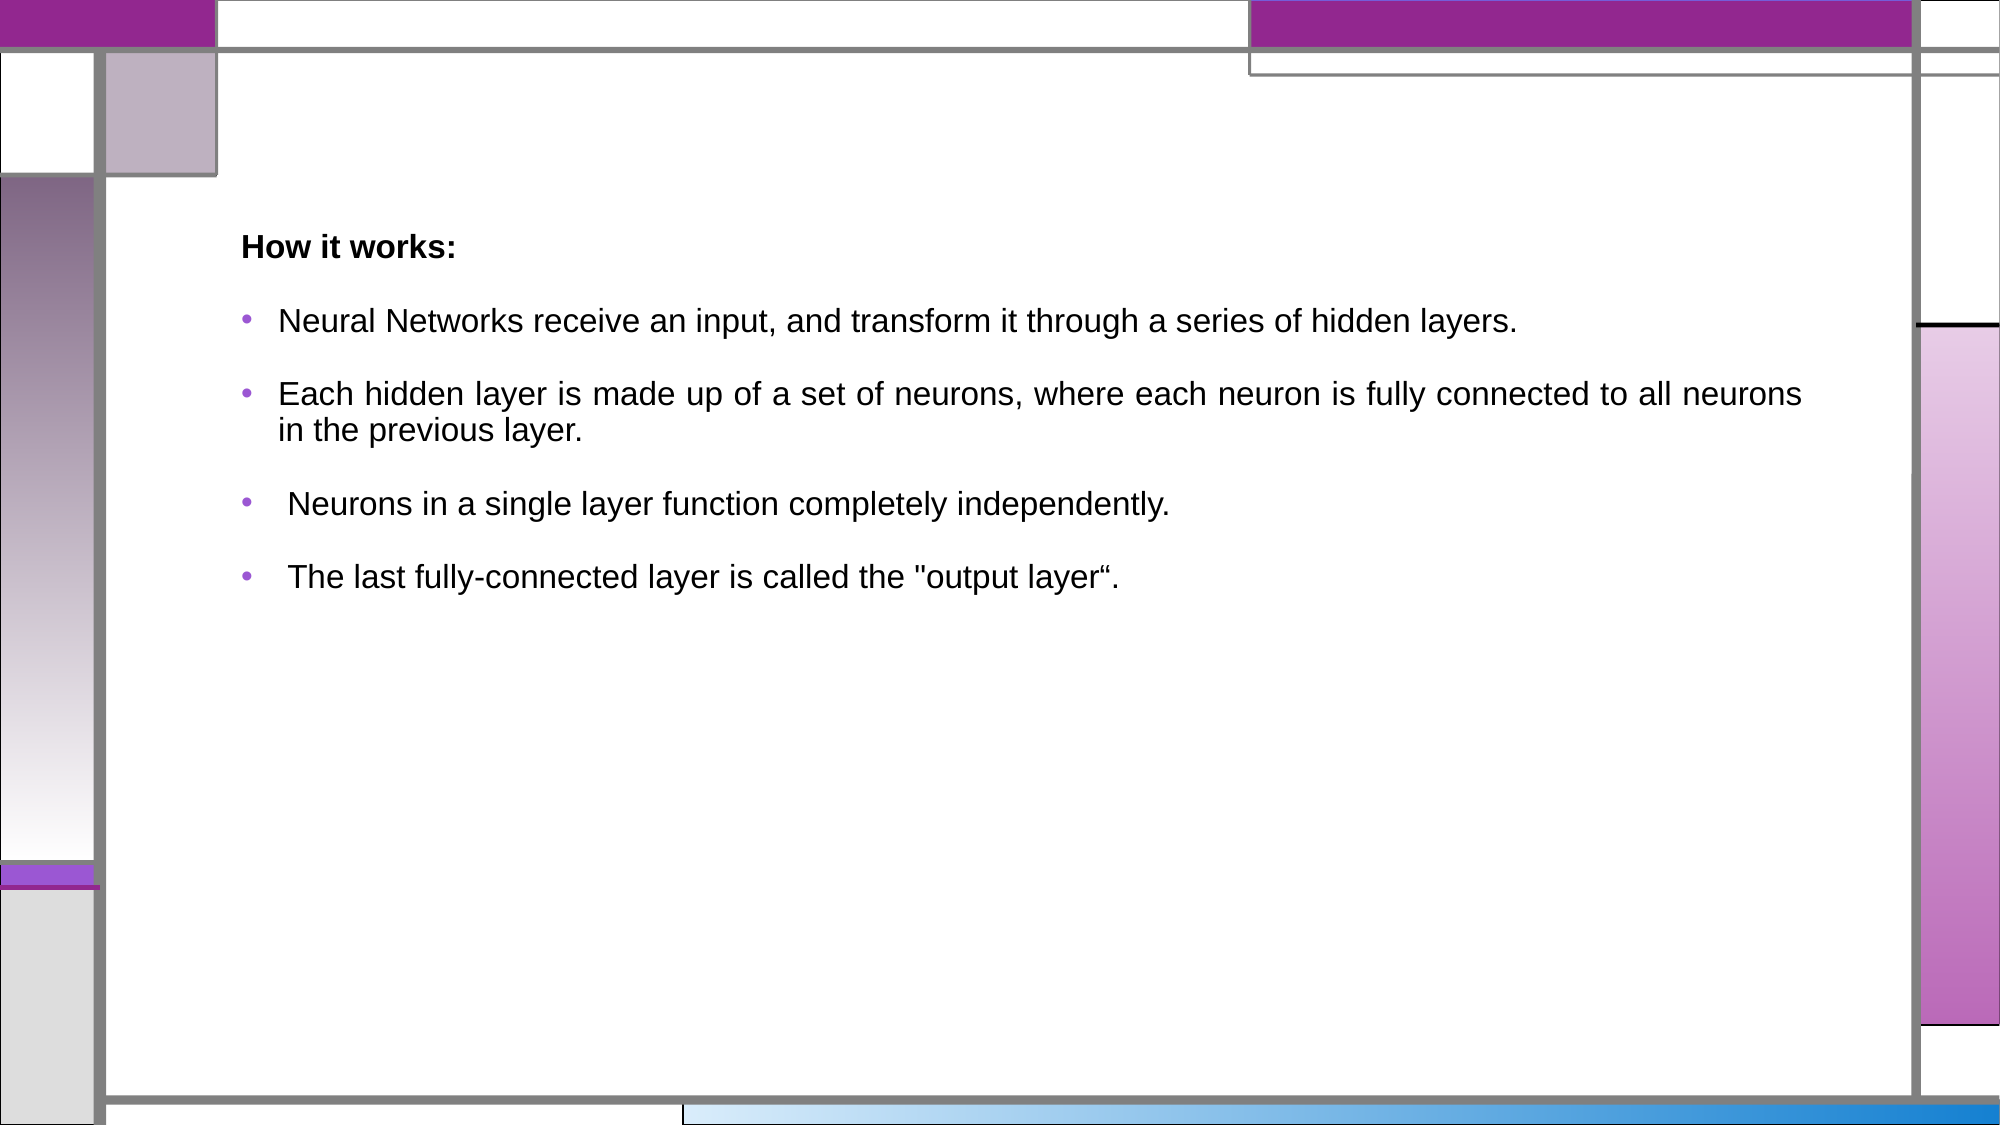

How it works:
Neural Networks receive an input, and transform it through a series of hidden layers.
Each hidden layer is made up of a set of neurons, where each neuron is fully connected to all neurons in the previous layer.
 Neurons in a single layer function completely independently.
 The last fully-connected layer is called the "output layer“.